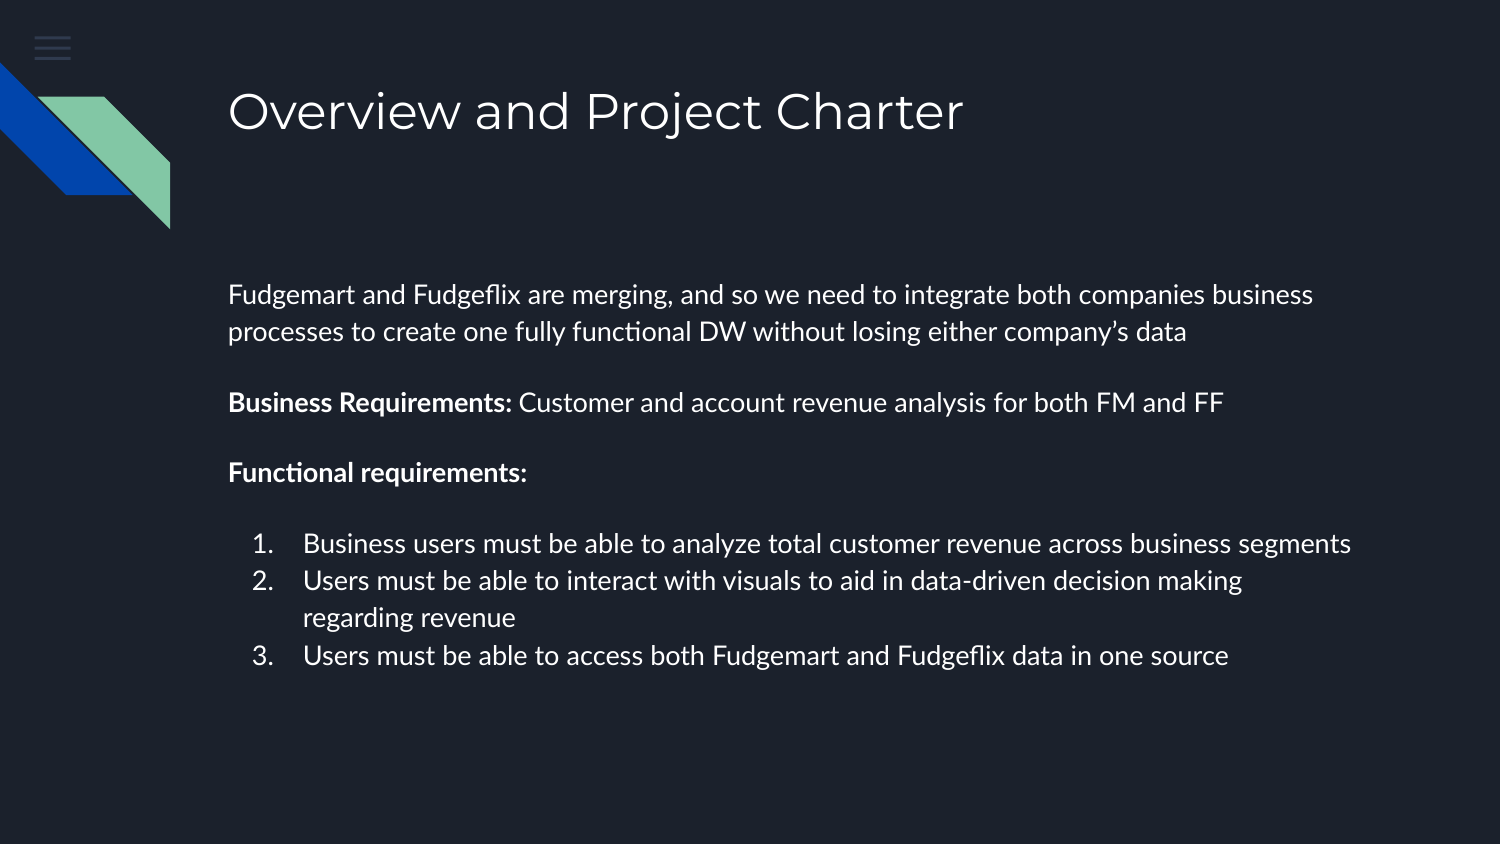

# Overview and Project Charter
Fudgemart and Fudgeflix are merging, and so we need to integrate both companies business processes to create one fully functional DW without losing either company’s data
Business Requirements: Customer and account revenue analysis for both FM and FF
Functional requirements:
Business users must be able to analyze total customer revenue across business segments
Users must be able to interact with visuals to aid in data-driven decision making regarding revenue
Users must be able to access both Fudgemart and Fudgeflix data in one source